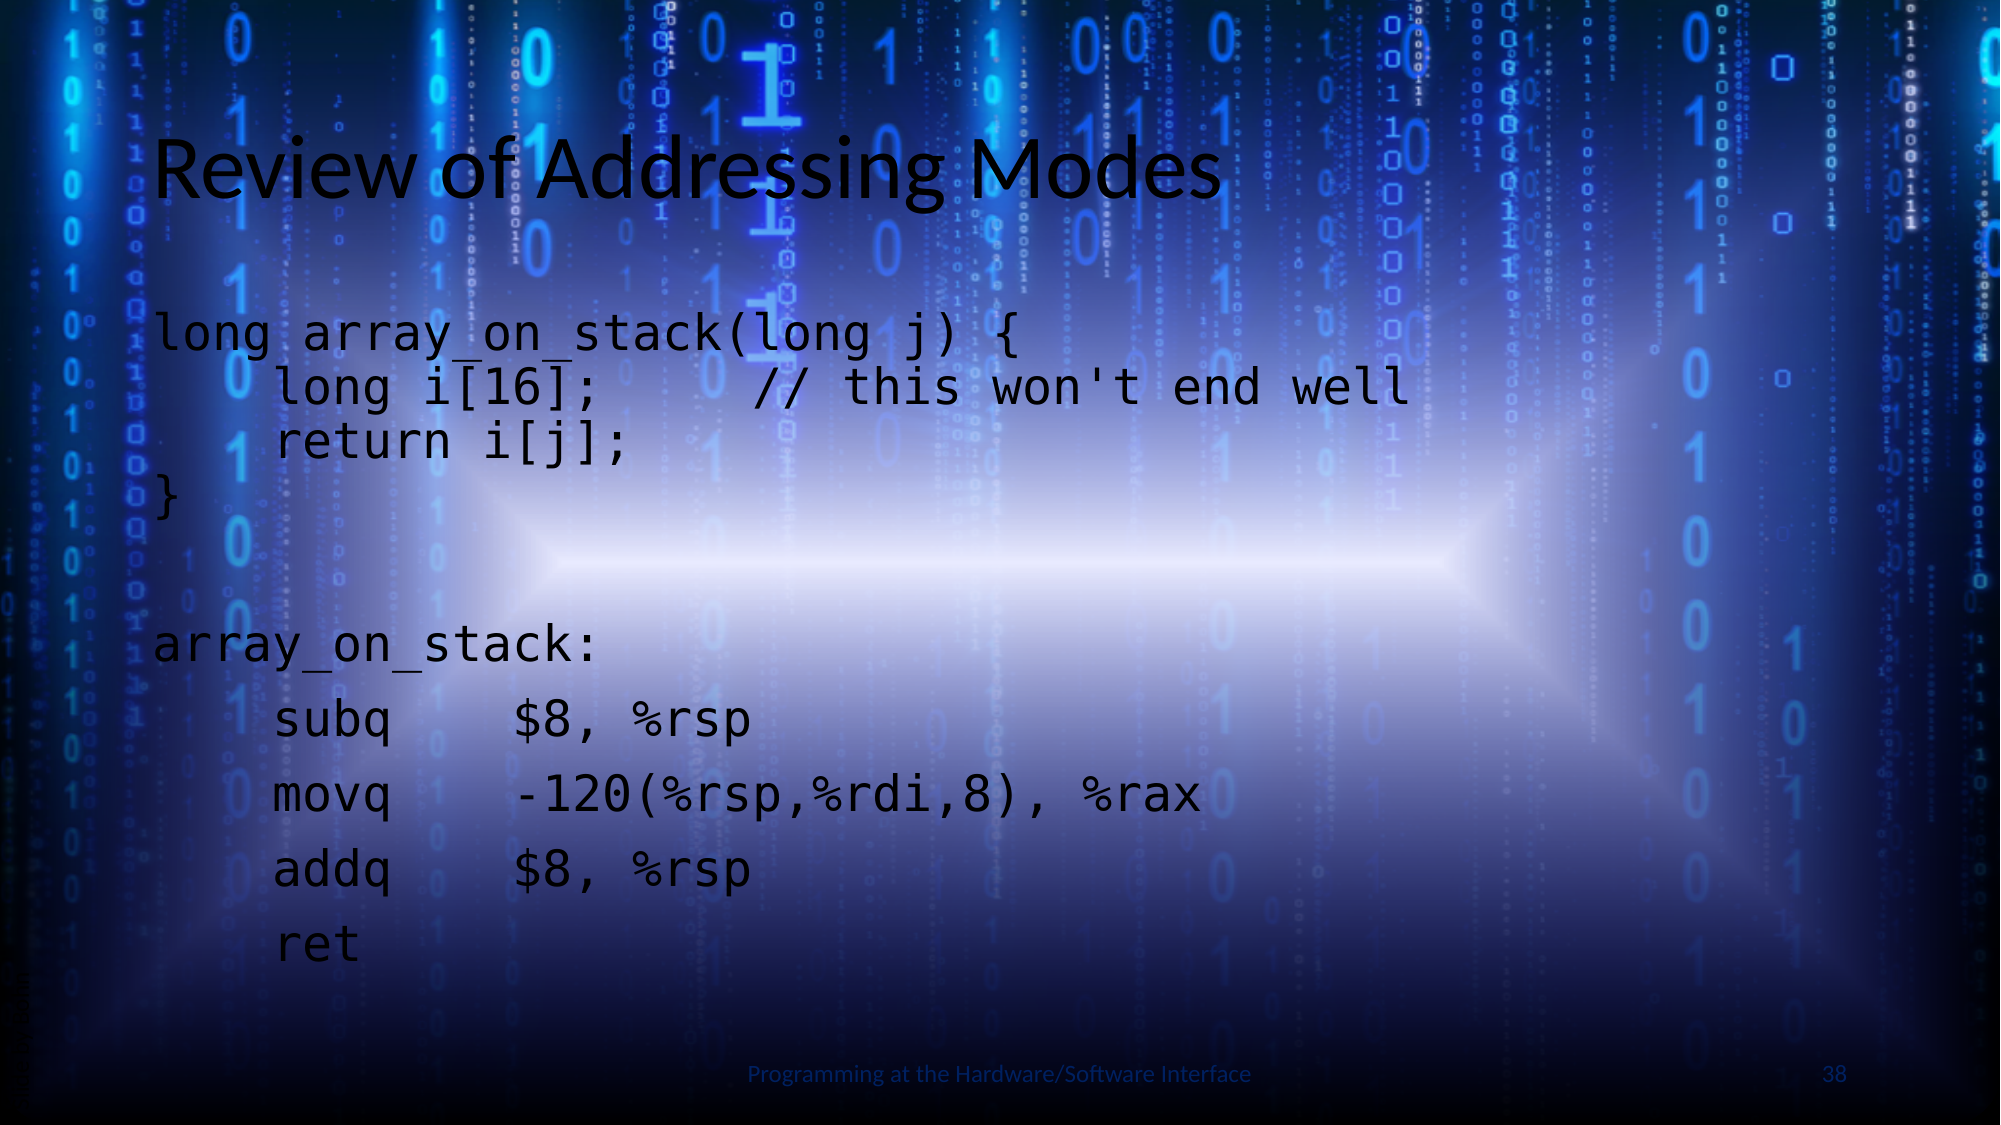

# Review of Addressing Modes
long array_on_stack(long j) {
    long i[16];     // this won't end well
    return i[j];
}

array_on_stack:
    subq    $8, %rsp
    movq    -120(%rsp,%rdi,8), %rax
    addq    $8, %rsp
    ret
Slide by Bohn
Programming at the Hardware/Software Interface
38